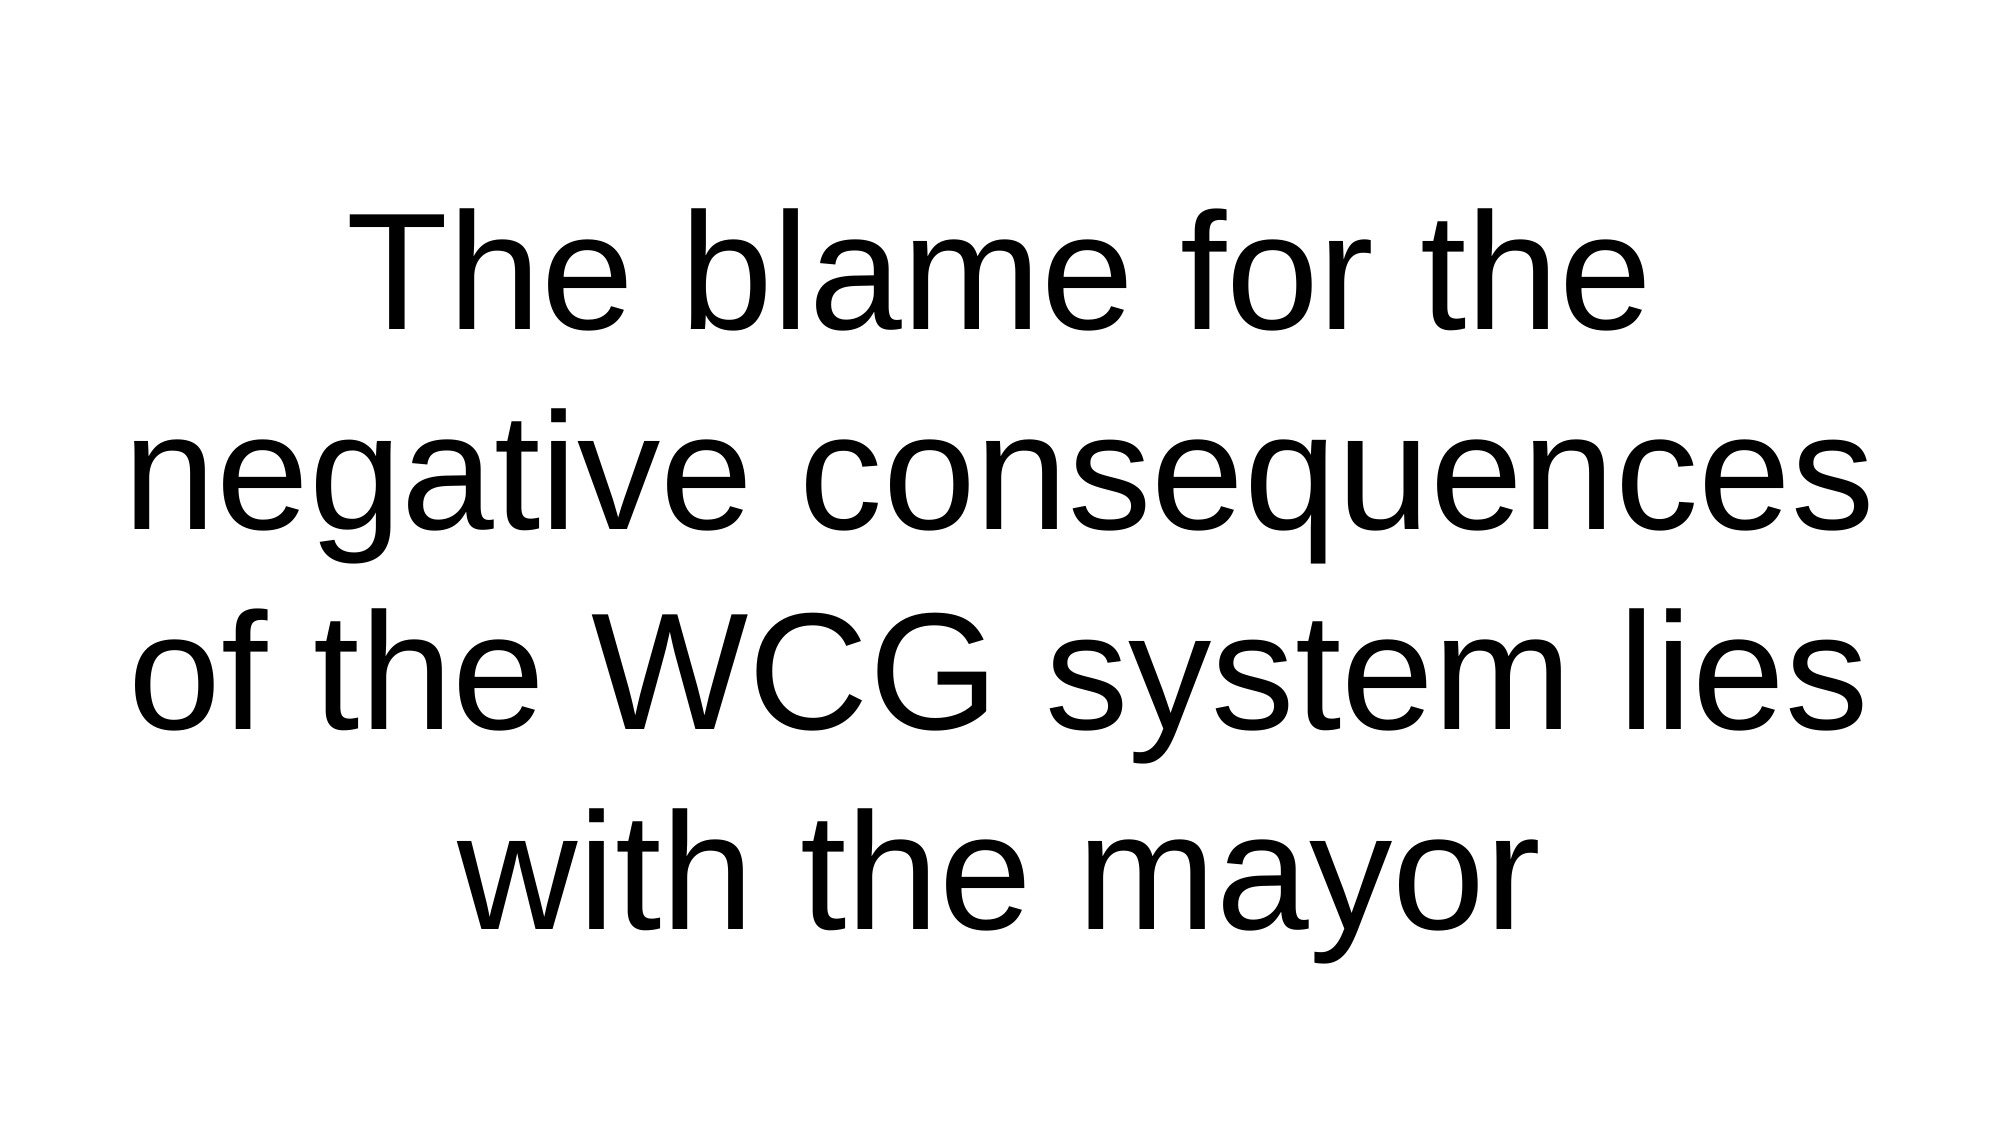

# The blame for the negative consequences of the WCG system lies with the mayor